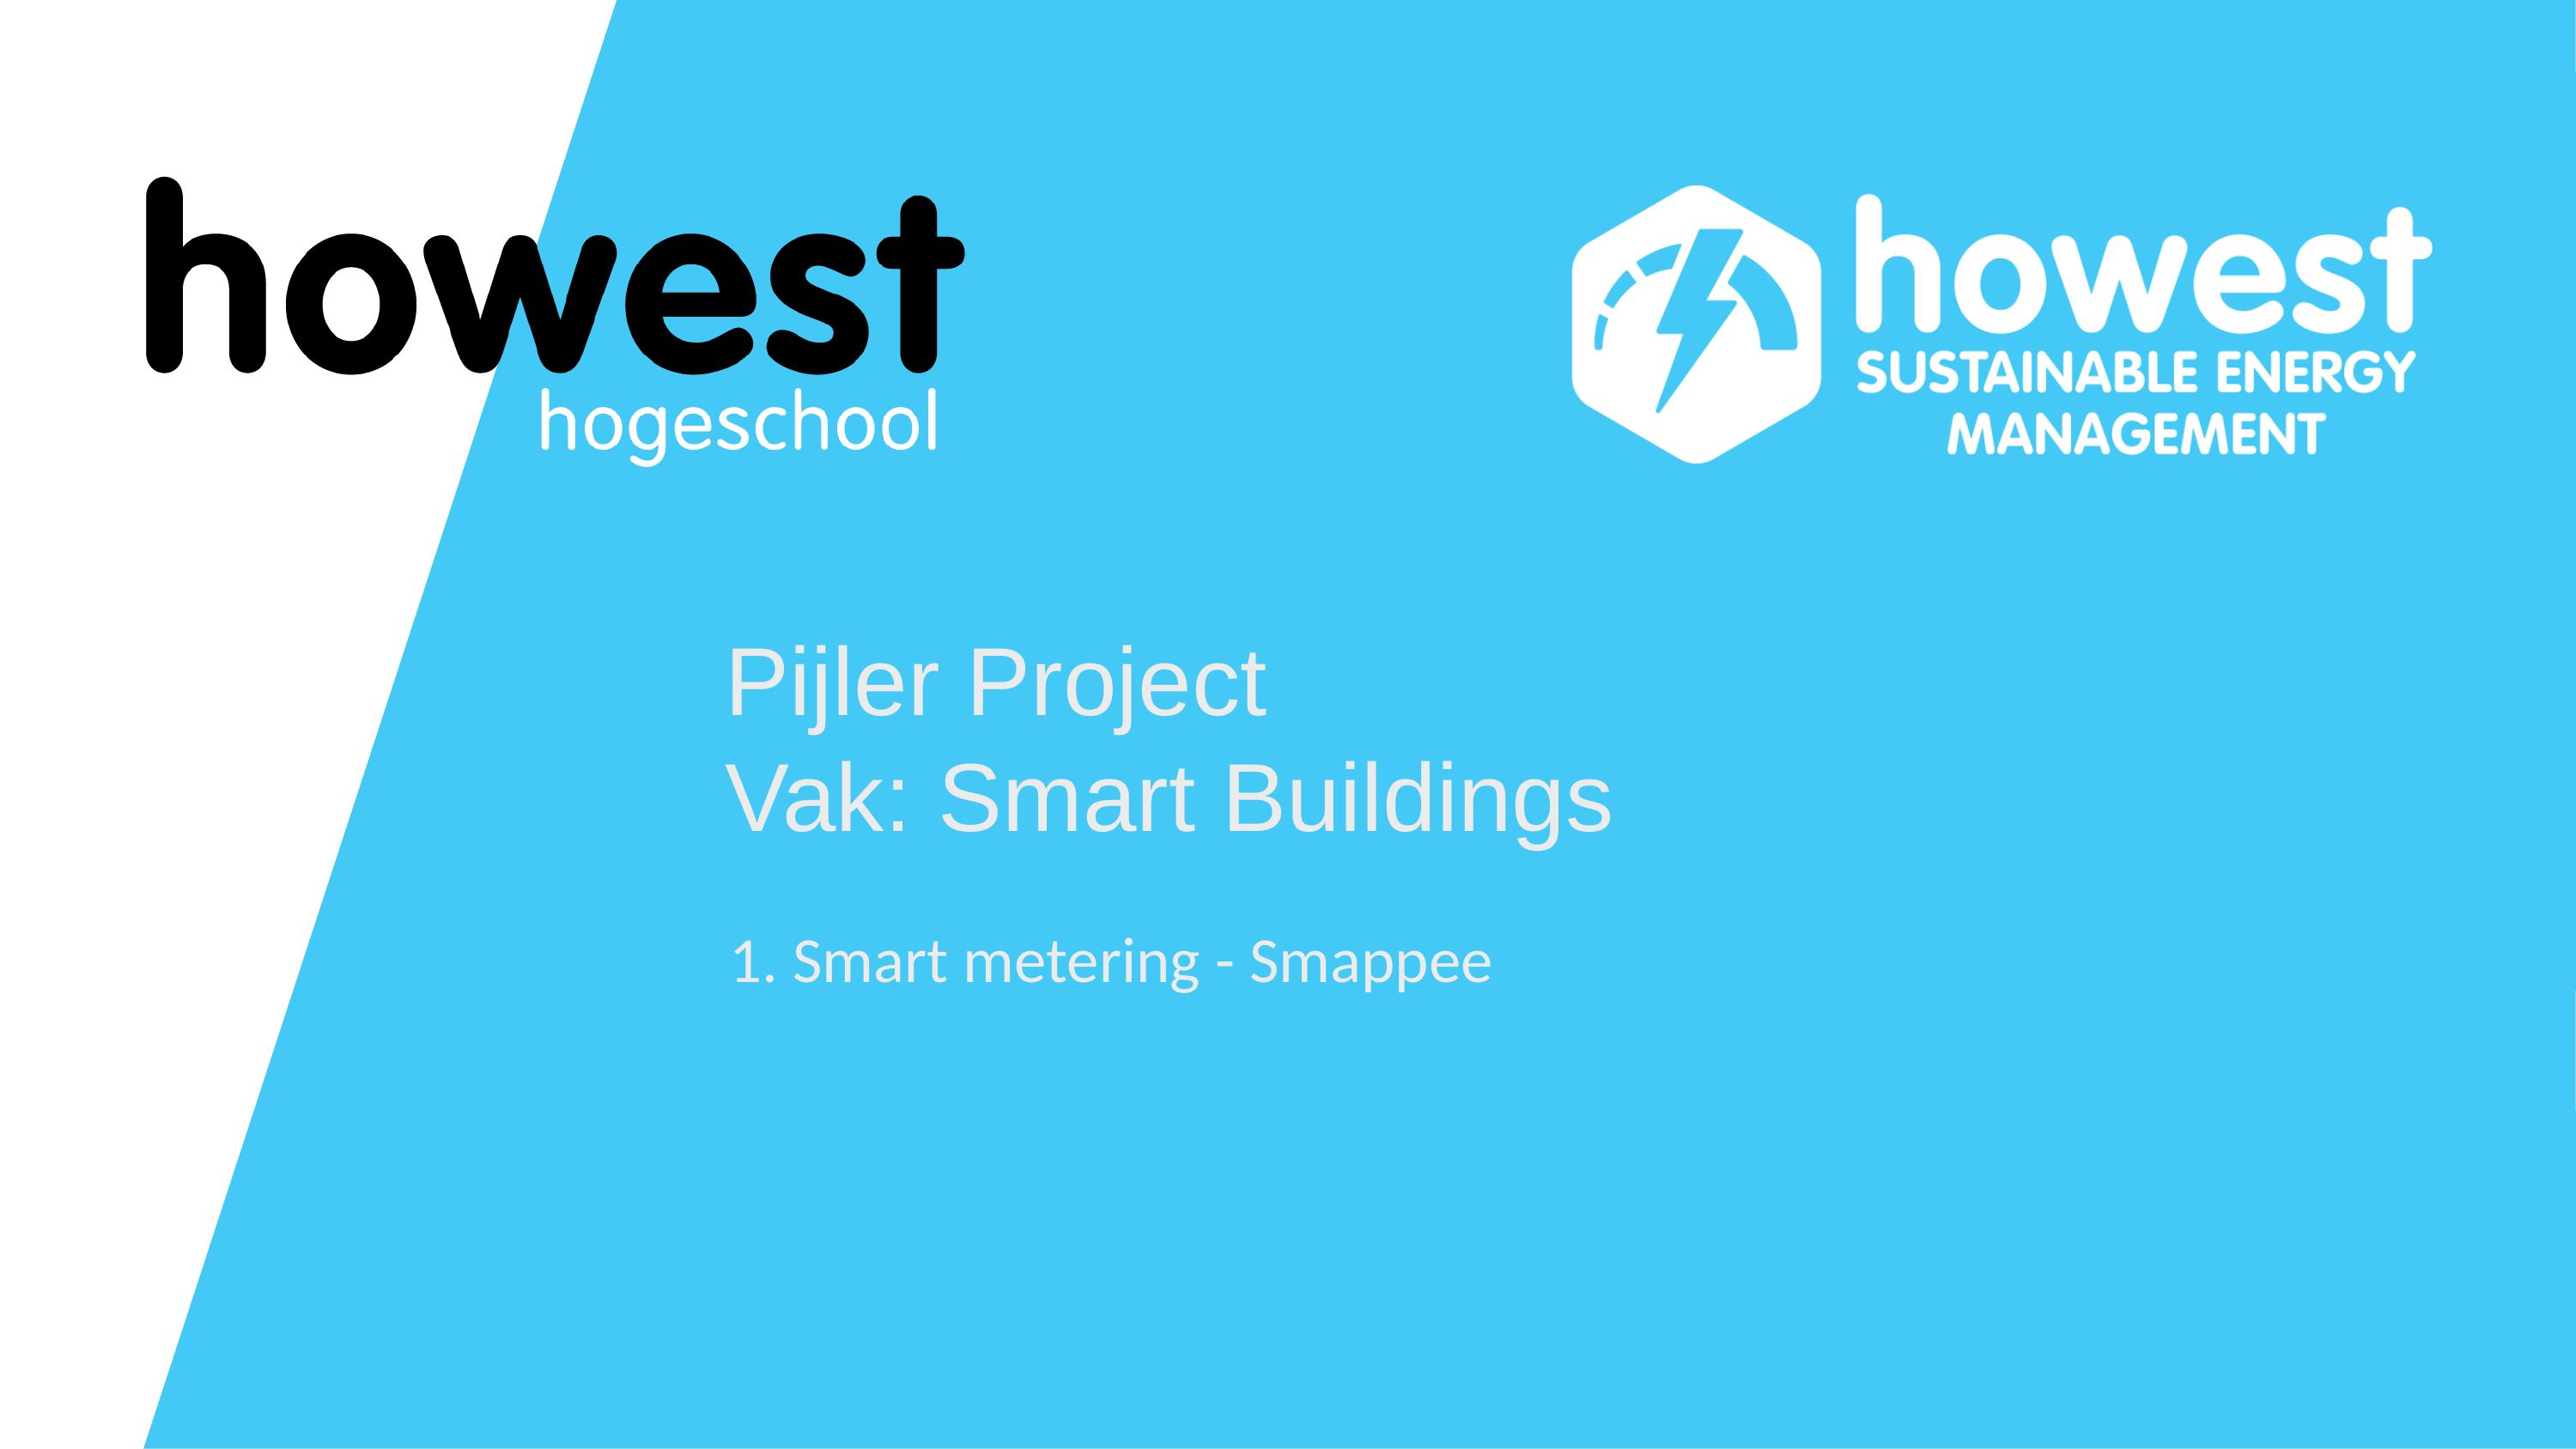

# Pijler Project Vak: Smart Buildings
1. Smart metering - Smappee